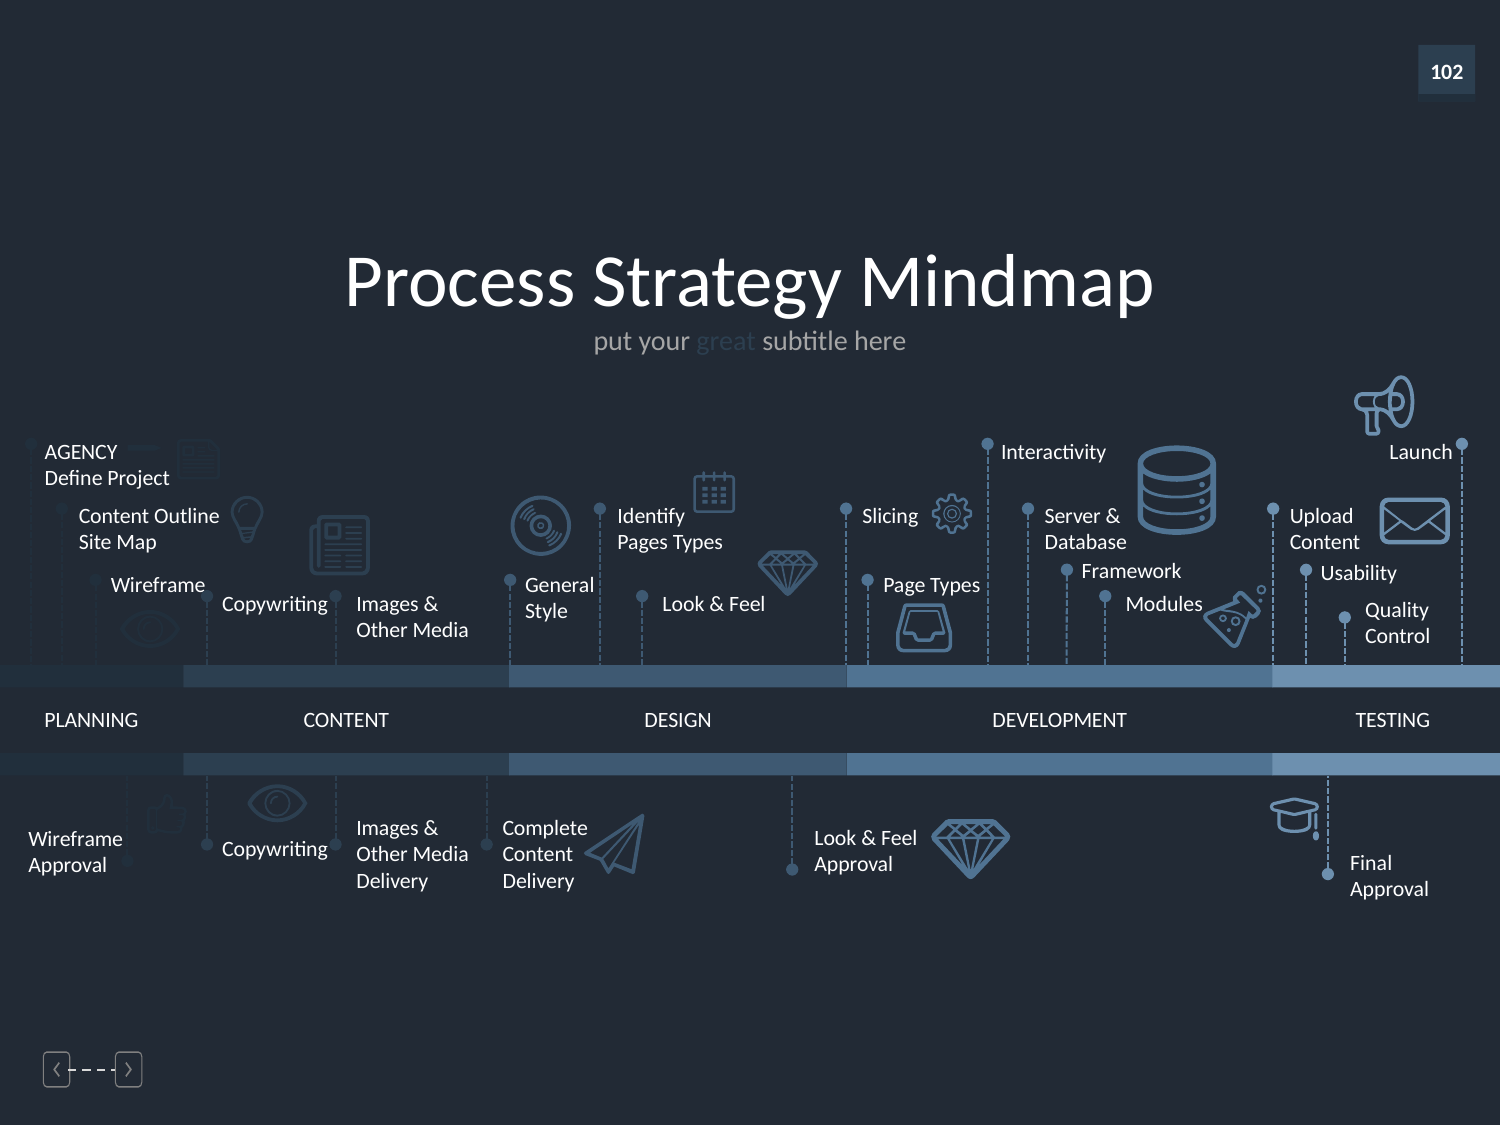

Process Strategy Mindmap
put your great subtitle here

AGENCY
Define Project
Interactivity
Launch

Content Outline
Site Map
Identify
Pages Types
Server &
Database
Upload
Content
Slicing

Framework

Usability
General
Style
Wireframe
Page Types
Images &
Other Media
Copywriting
Look & Feel
Modules

Quality
Control

PLANNING
CONTENT
DESIGN
DEVELOPMENT
TESTING

Images &
Other Media
Delivery
Complete
Content
Delivery

Look & Feel
Approval
Wireframe
Approval

Copywriting
Final
Approval